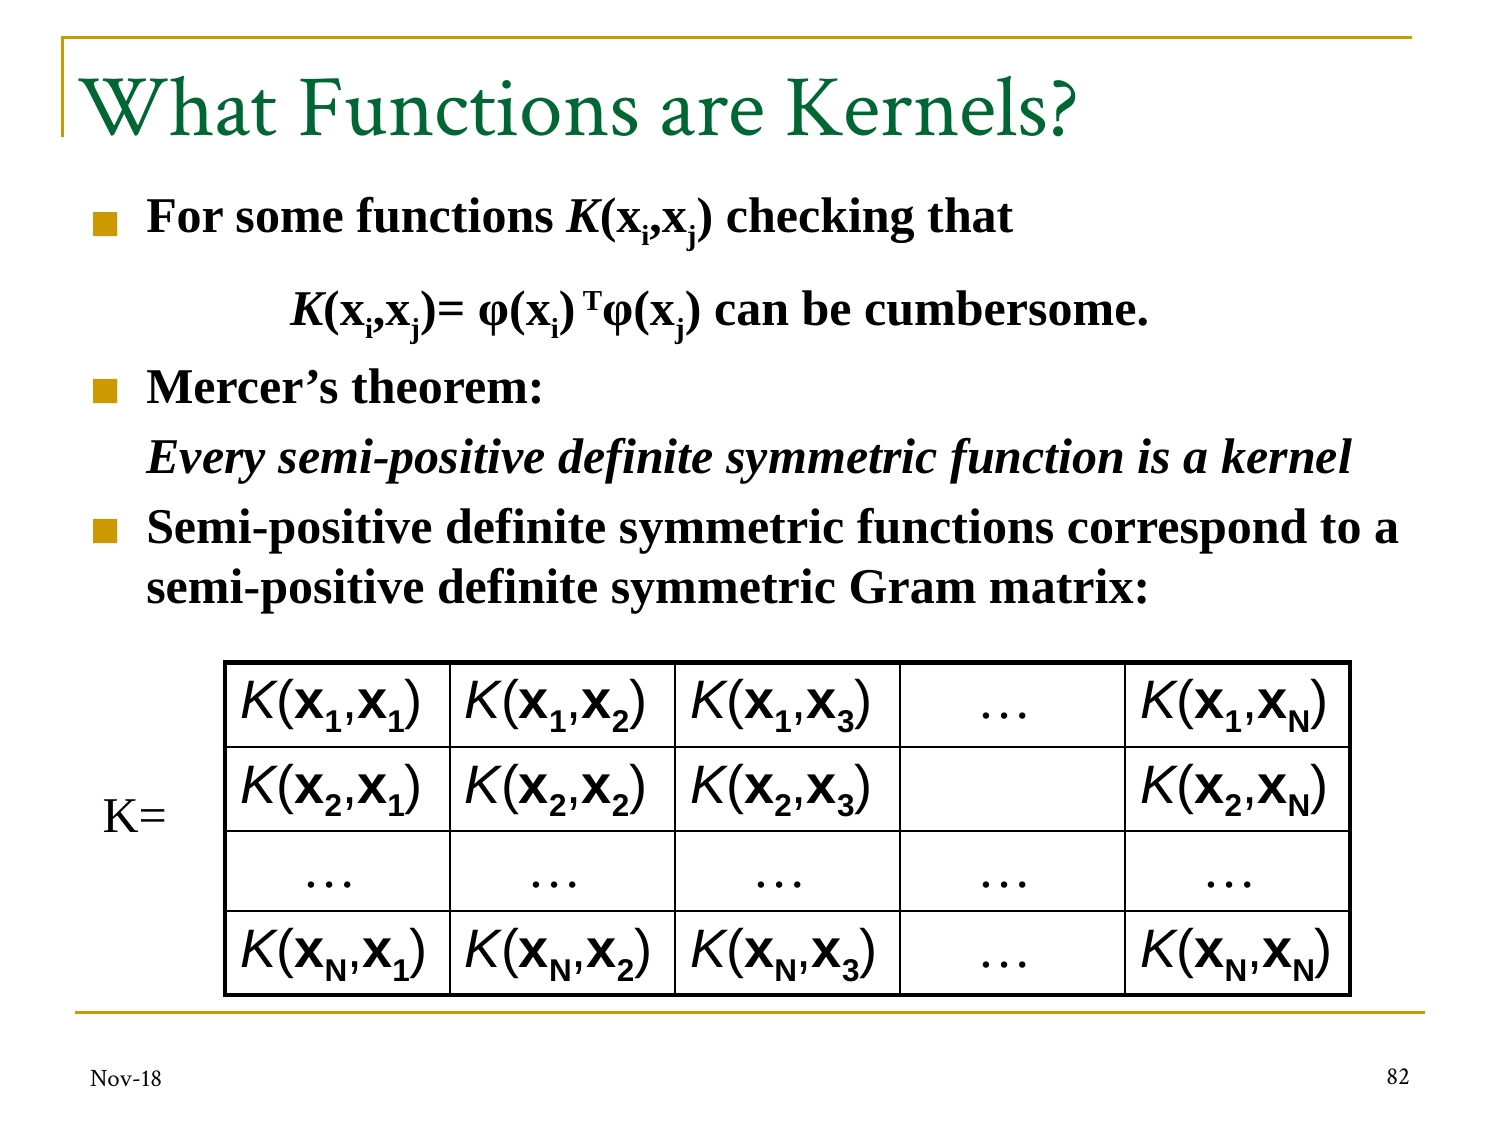

What Functions are Kernels?
For some functions K(xi,xj) checking that
                K(xi,xj)= φ(xi) Tφ(xj) can be cumbersome.
Mercer’s theorem:
Every semi-positive definite symmetric function is a kernel
Semi-positive definite symmetric functions correspond to a semi-positive definite symmetric Gram matrix:

| K(x1,x1) | K(x1,x2) | K(x1,x3) | … | K(x1,xN) |
| --- | --- | --- | --- | --- |
| K(x2,x1) | K(x2,x2) | K(x2,x3) |  | K(x2,xN) |
| … | … | … | … | … |
| K(xN,x1) | K(xN,x2) | K(xN,x3) | … | K(xN,xN) |
K=
Nov-18
82